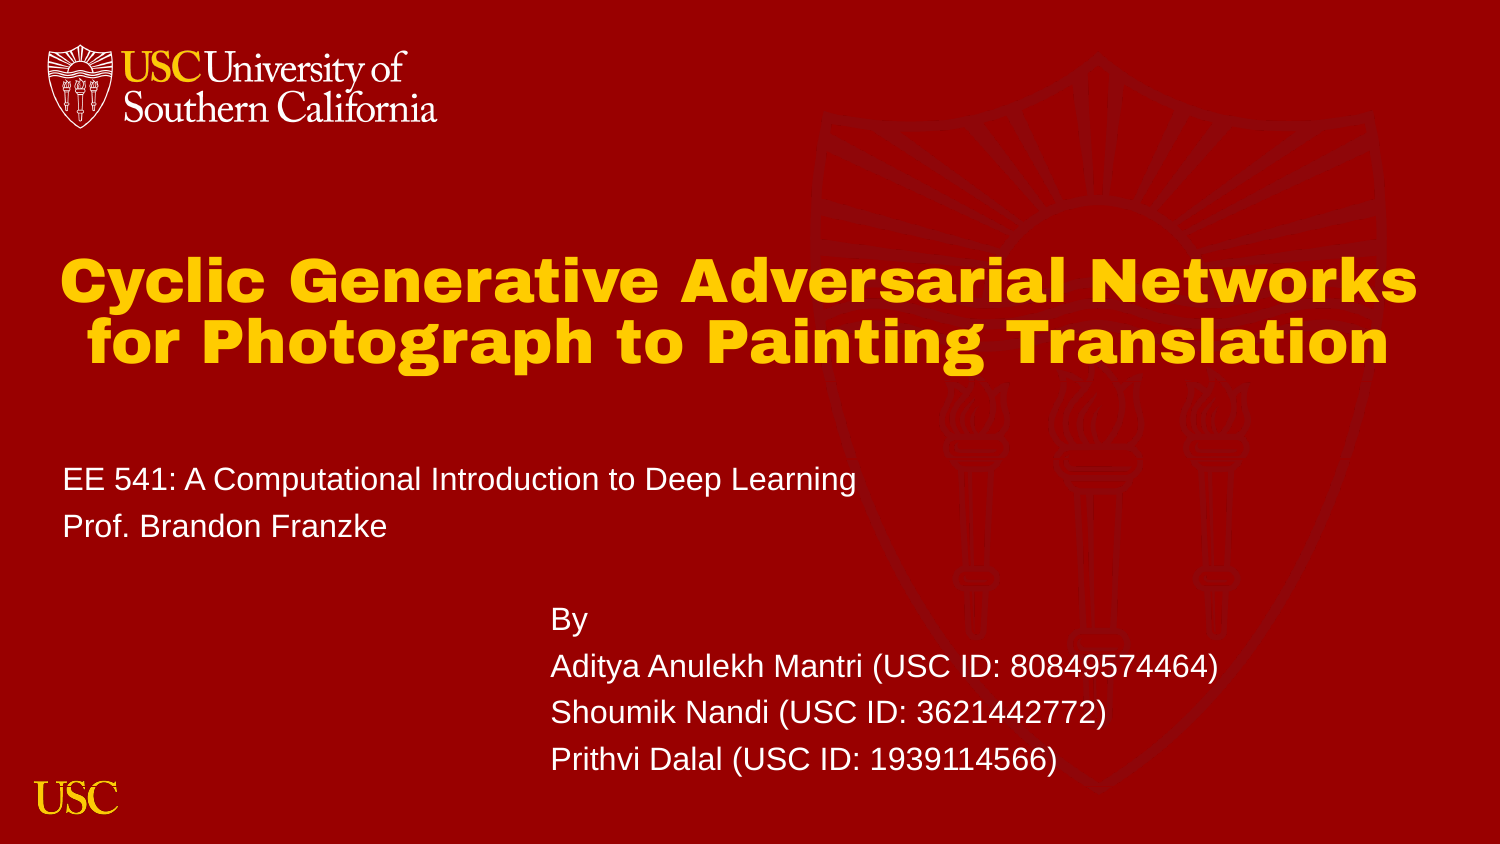

# Cyclic Generative Adversarial Networks for Photograph to Painting Translation
EE 541: A Computational Introduction to Deep Learning
Prof. Brandon Franzke

By
Aditya Anulekh Mantri (USC ID: 80849574464)
Shoumik Nandi (USC ID: 3621442772)
Prithvi Dalal (USC ID: 1939114566)